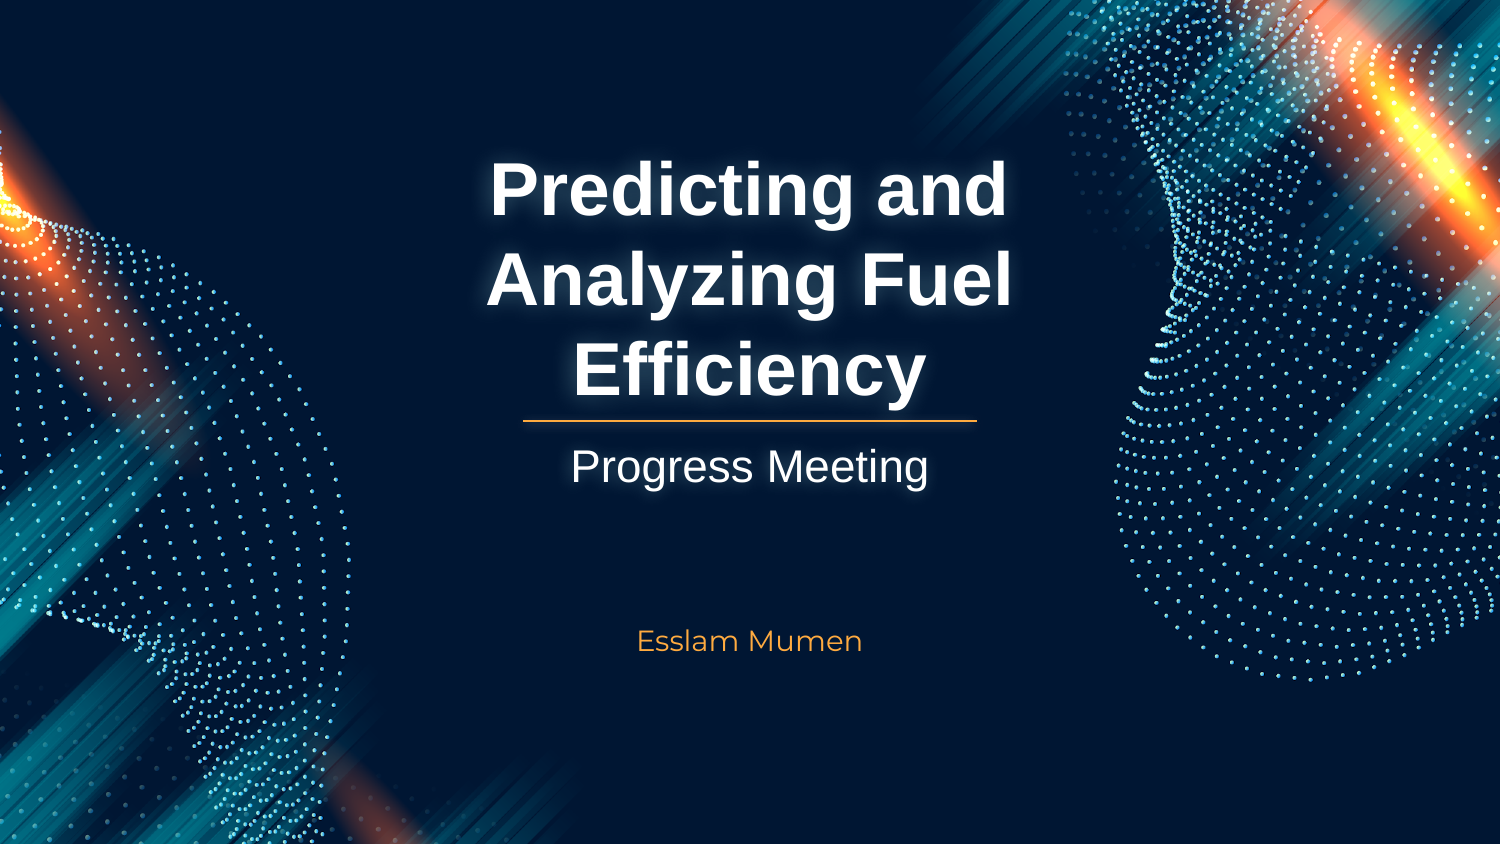

# Predicting and Analyzing Fuel Efficiency
Progress Meeting
Esslam Mumen